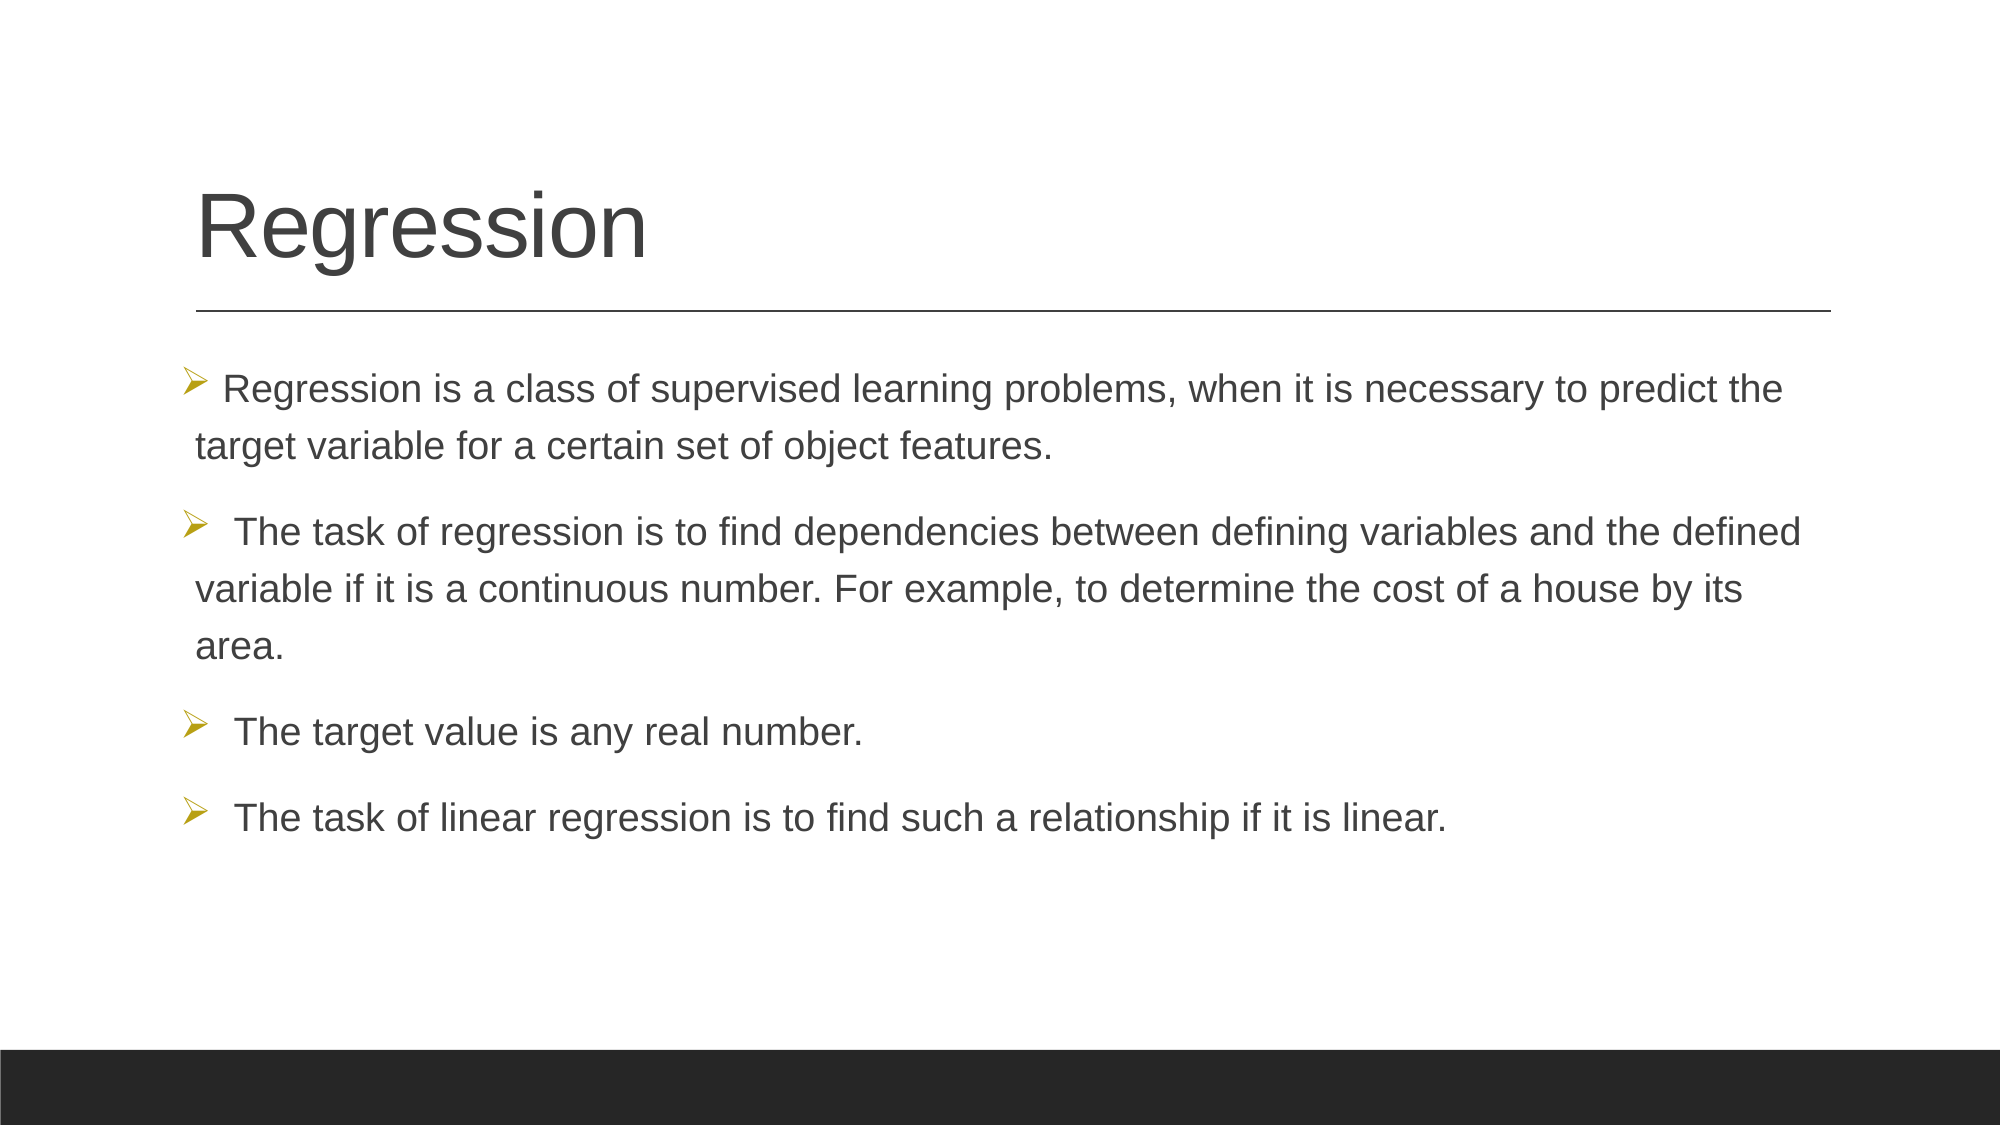

# Regression
 Regression is a class of supervised learning problems, when it is necessary to predict the target variable for a certain set of object features.
  The task of regression is to find dependencies between defining variables and the defined variable if it is a continuous number. For example, to determine the cost of a house by its area.
  The target value is any real number.
  The task of linear regression is to find such a relationship if it is linear.